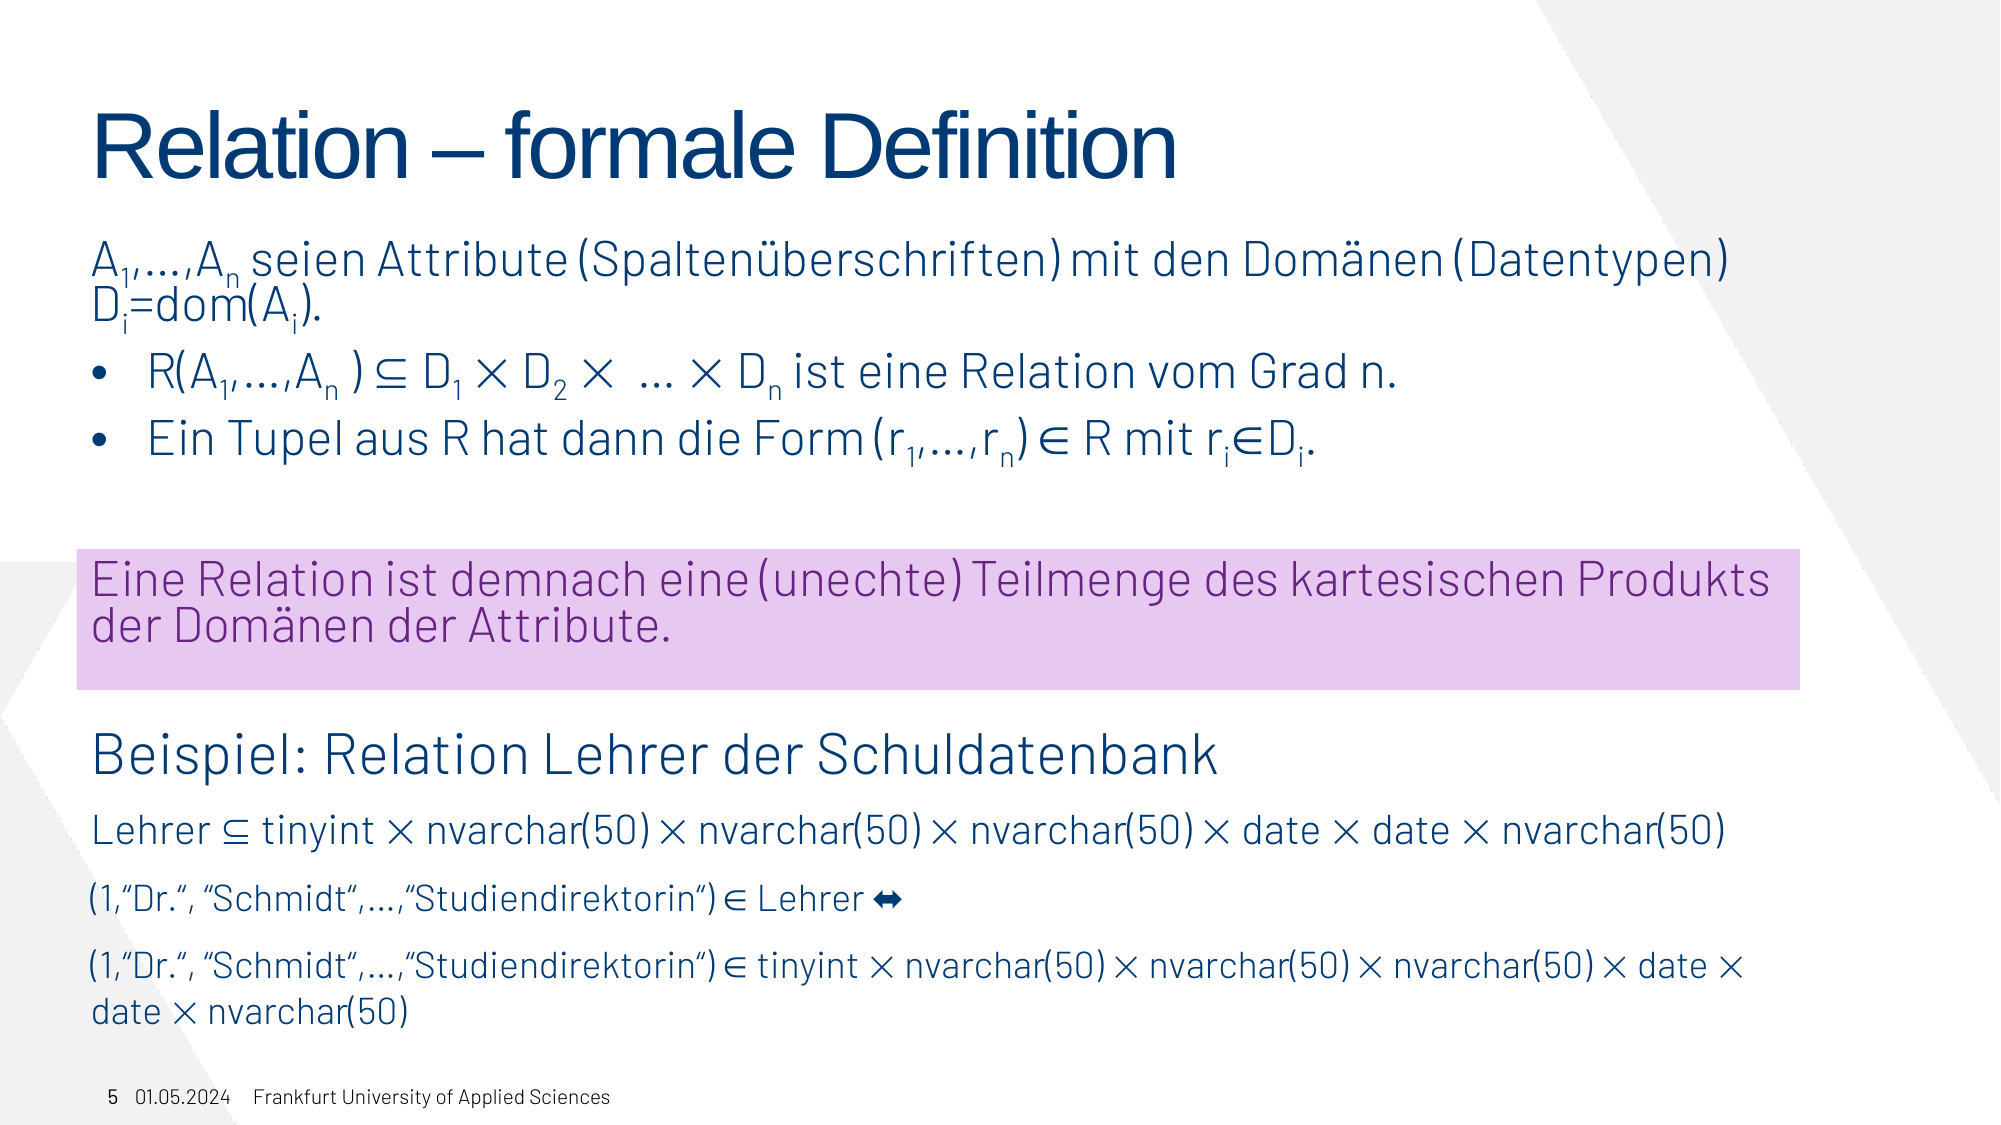

# Relation – formale Definition
A1,…,An seien Attribute (Spaltenüberschriften) mit den Domänen (Datentypen) Di=dom(Ai).
R(A1,…,An ) ⊆ D1 × D2 ×  … × Dn ist eine Relation vom Grad n.
Ein Tupel aus R hat dann die Form (r1,…,rn) ∈ R mit ri∈Di.

Eine Relation ist demnach eine (unechte) Teilmenge des kartesischen Produkts der Domänen der Attribute.

Beispiel: Relation Lehrer der Schuldatenbank
Lehrer ⊆ tinyint × nvarchar(50) × nvarchar(50) × nvarchar(50) × date × date × nvarchar(50)
(1,“Dr.“, “Schmidt“,…,“Studiendirektorin“) ∈ Lehrer ⬌
(1,“Dr.“, “Schmidt“,…,“Studiendirektorin“) ∈ tinyint × nvarchar(50) × nvarchar(50) × nvarchar(50) × date × date × nvarchar(50)

5
01.05.2024
Frankfurt University of Applied Sciences